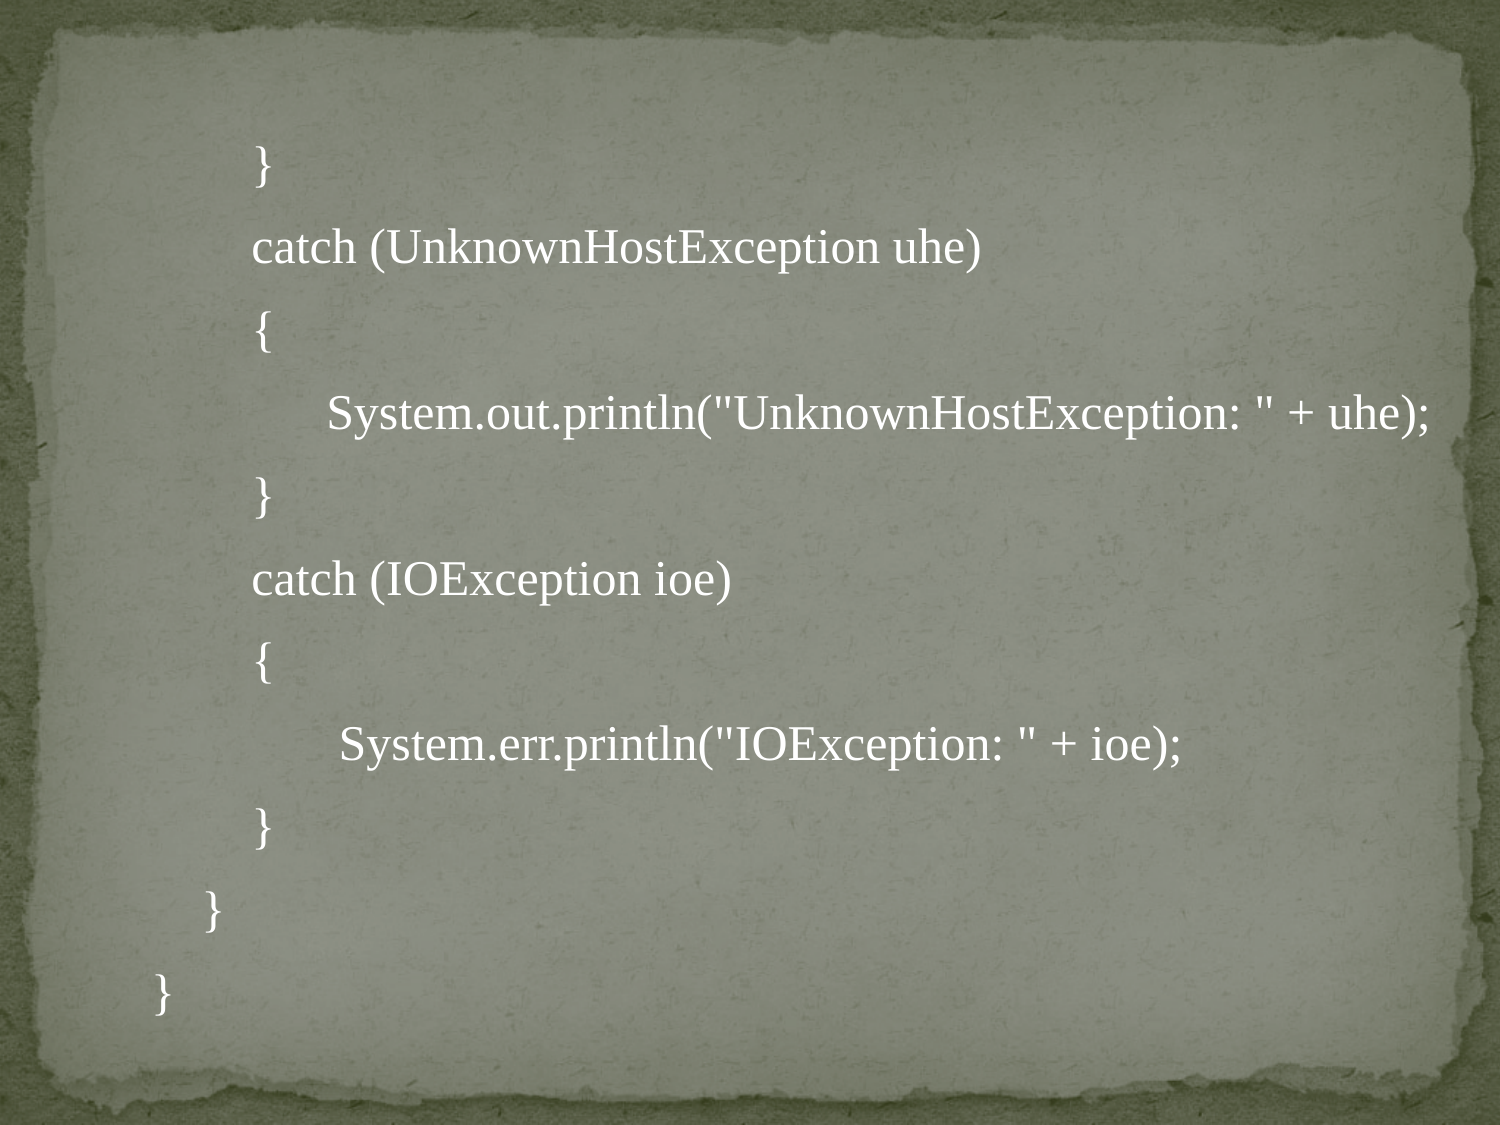

}
        catch (UnknownHostException uhe)
        {
              System.out.println("UnknownHostException: " + uhe);
        }
        catch (IOException ioe)
        {
               System.err.println("IOException: " + ioe);
        }
    }
}